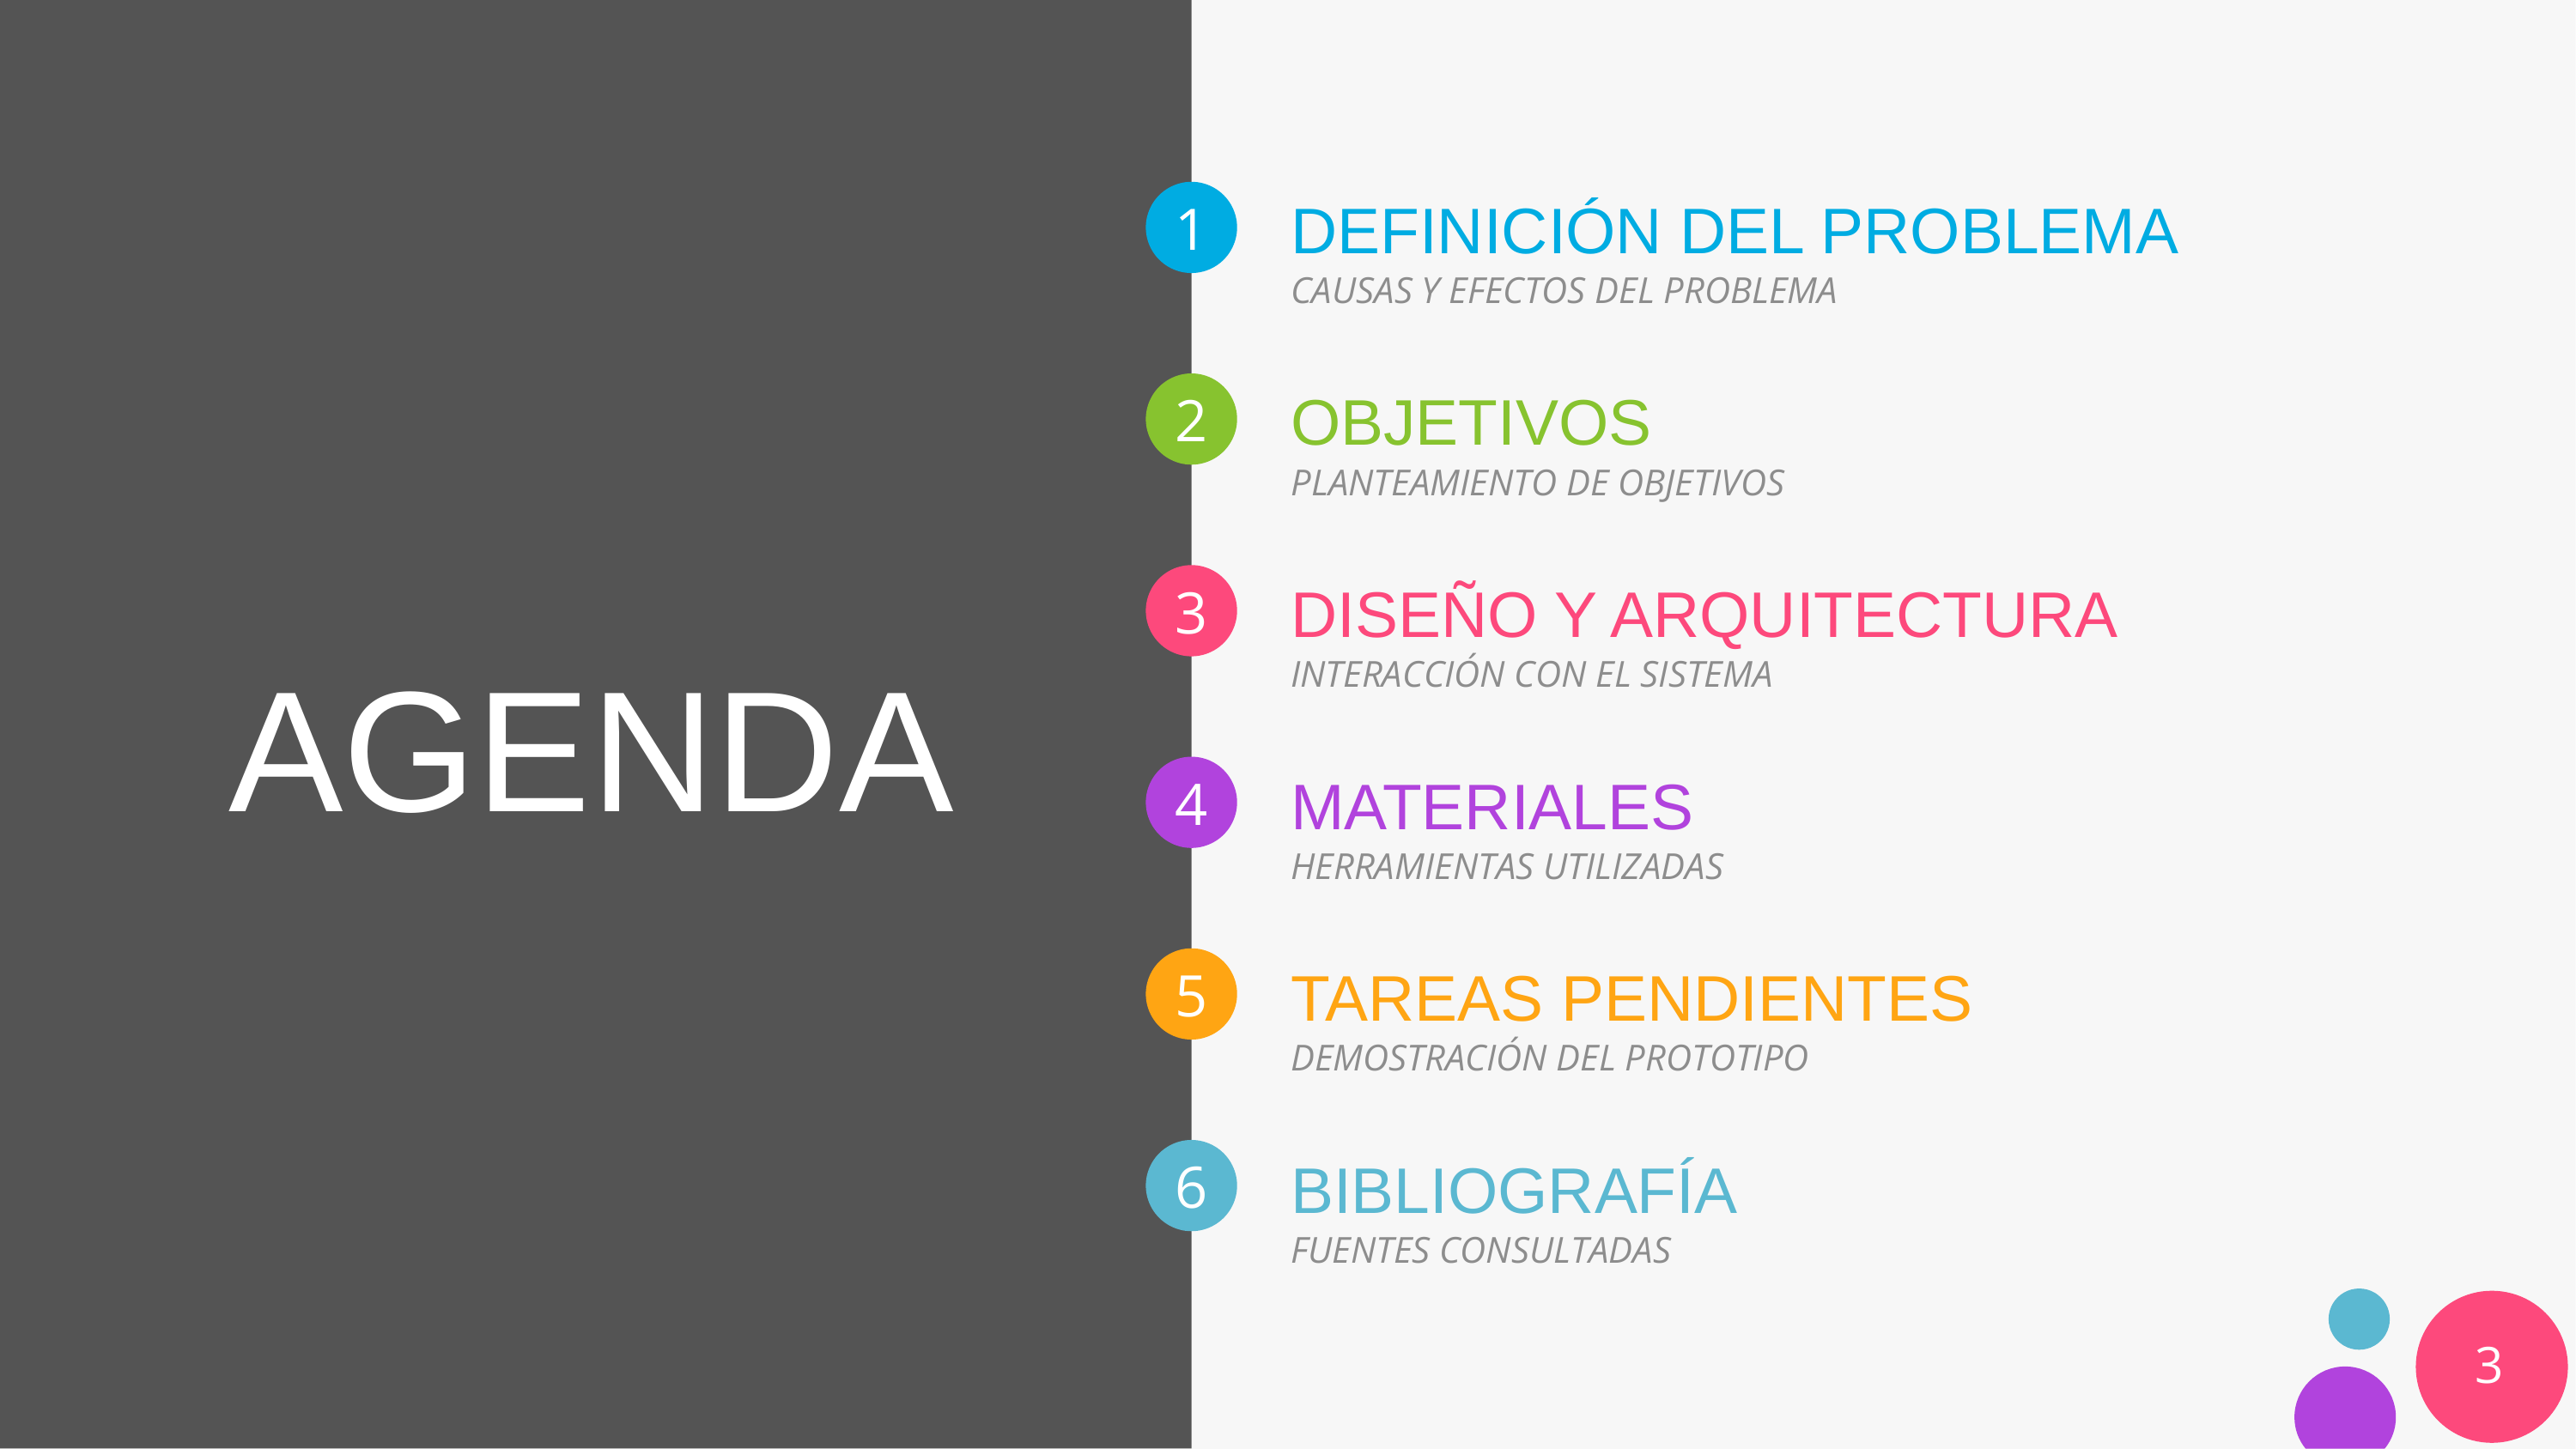

DEFINICIÓN DEL PROBLEMA
# AGENDA
CAUSAS Y EFECTOS DEL PROBLEMA
OBJETIVOS
PLANTEAMIENTO DE OBJETIVOS
DISEÑO Y ARQUITECTURA
INTERACCIÓN CON EL SISTEMA
MATERIALES
HERRAMIENTAS UTILIZADAS
TAREAS PENDIENTES
DEMOSTRACIÓN DEL PROTOTIPO
BIBLIOGRAFÍA
FUENTES CONSULTADAS
3